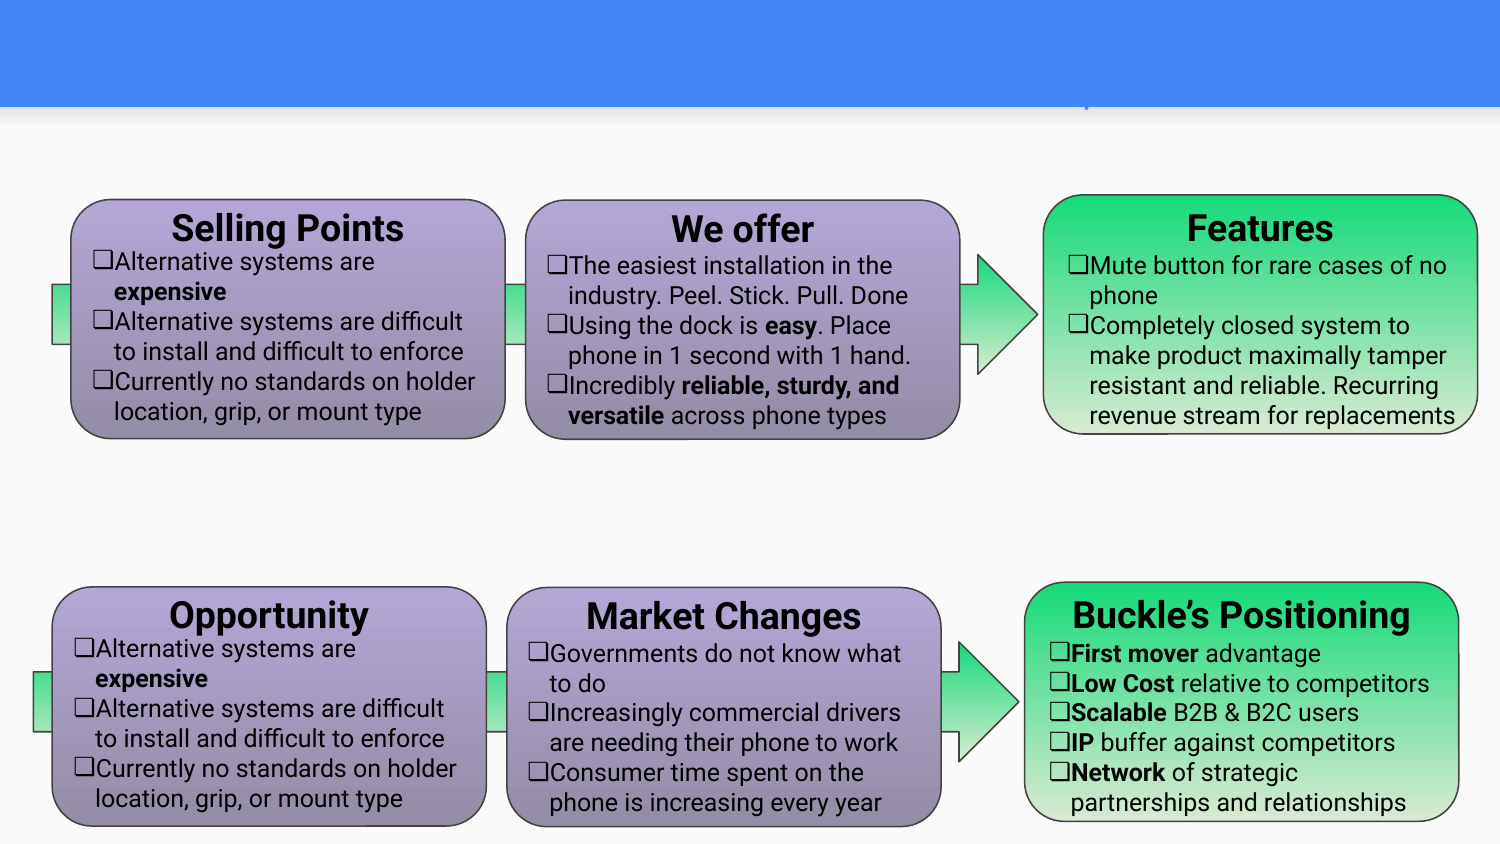

#
Jan 2023
Sept 2022
Selling Points
Features
We offer

Alternative systems are expensive
Alternative systems are difficult to install and difficult to enforce
Currently no standards on holder location, grip, or mount type

The easiest installation in the industry. Peel. Stick. Pull. Done
Using the dock is easy. Place phone in 1 second with 1 hand.
Incredibly reliable, sturdy, and versatile across phone types

Mute button for rare cases of no phone
Completely closed system to make product maximally tamper resistant and reliable. Recurring revenue stream for replacements

Opportunity
Buckle’s Positioning
Market Changes

Alternative systems are expensive
Alternative systems are difficult to install and difficult to enforce
Currently no standards on holder location, grip, or mount type

Governments do not know what to do
Increasingly commercial drivers are needing their phone to work
Consumer time spent on the phone is increasing every year

First mover advantage
Low Cost relative to competitors
Scalable B2B & B2C users
IP buffer against competitors
Network of strategic partnerships and relationships